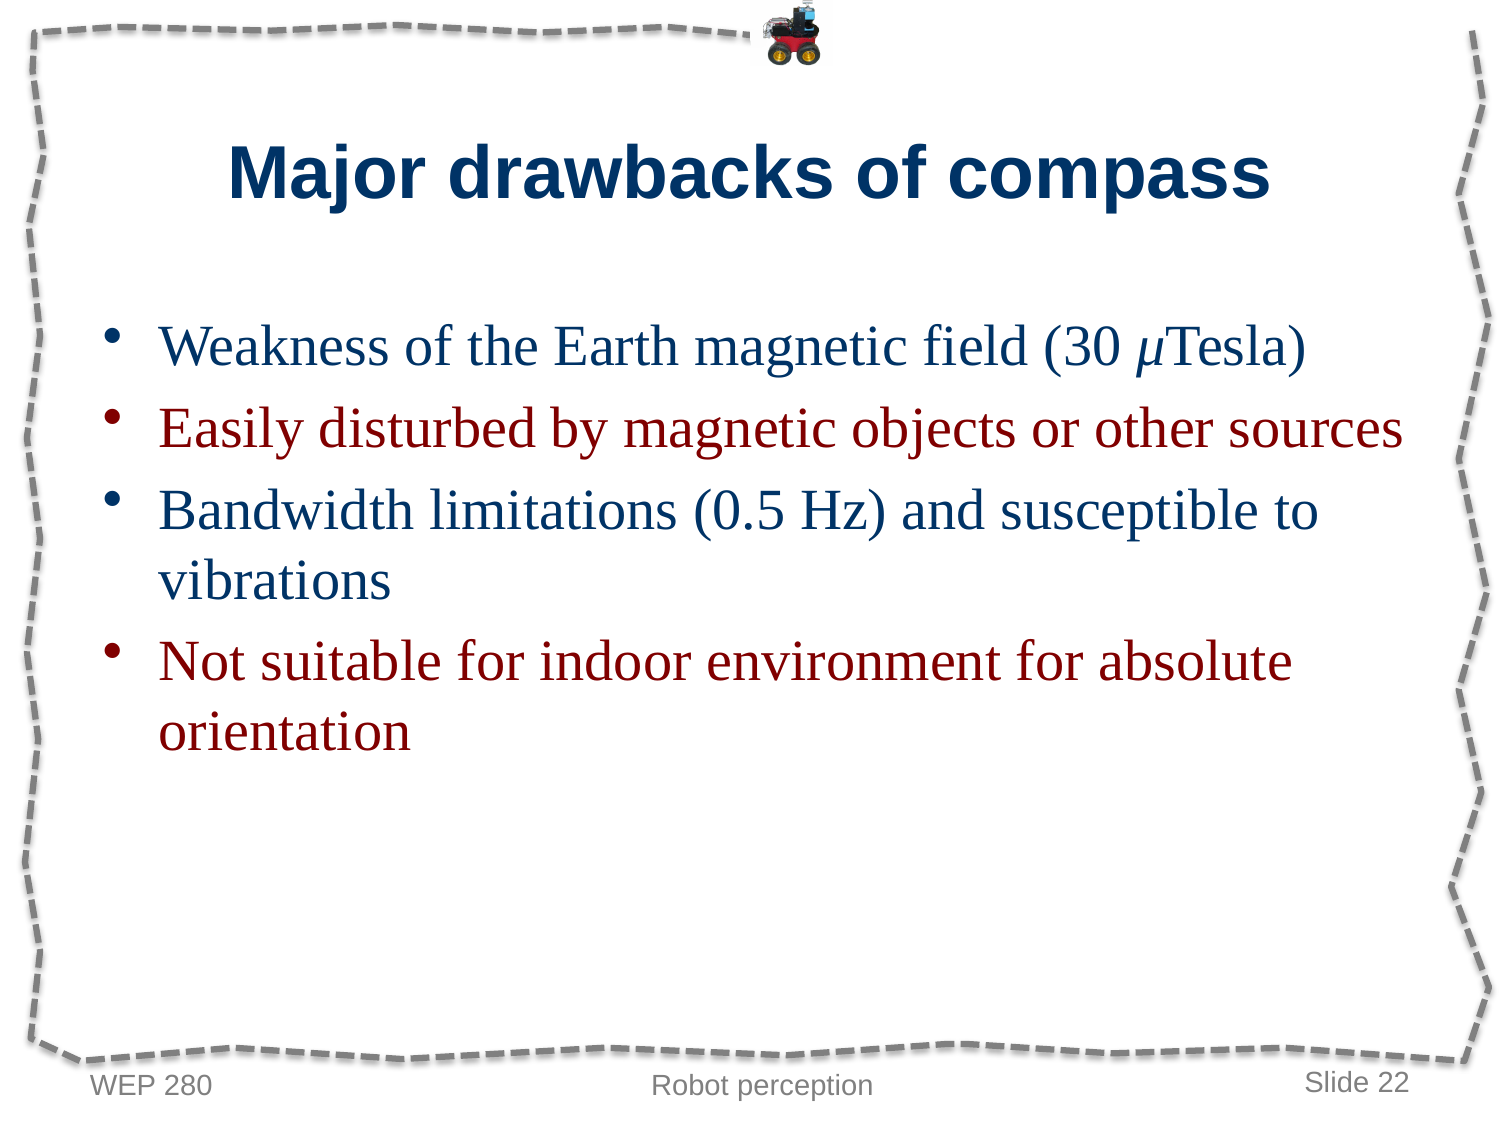

# Major drawbacks of compass
Weakness of the Earth magnetic field (30 μTesla)
Easily disturbed by magnetic objects or other sources
Bandwidth limitations (0.5 Hz) and susceptible to vibrations
Not suitable for indoor environment for absolute orientation
WEP 280
Robot perception
Slide 22